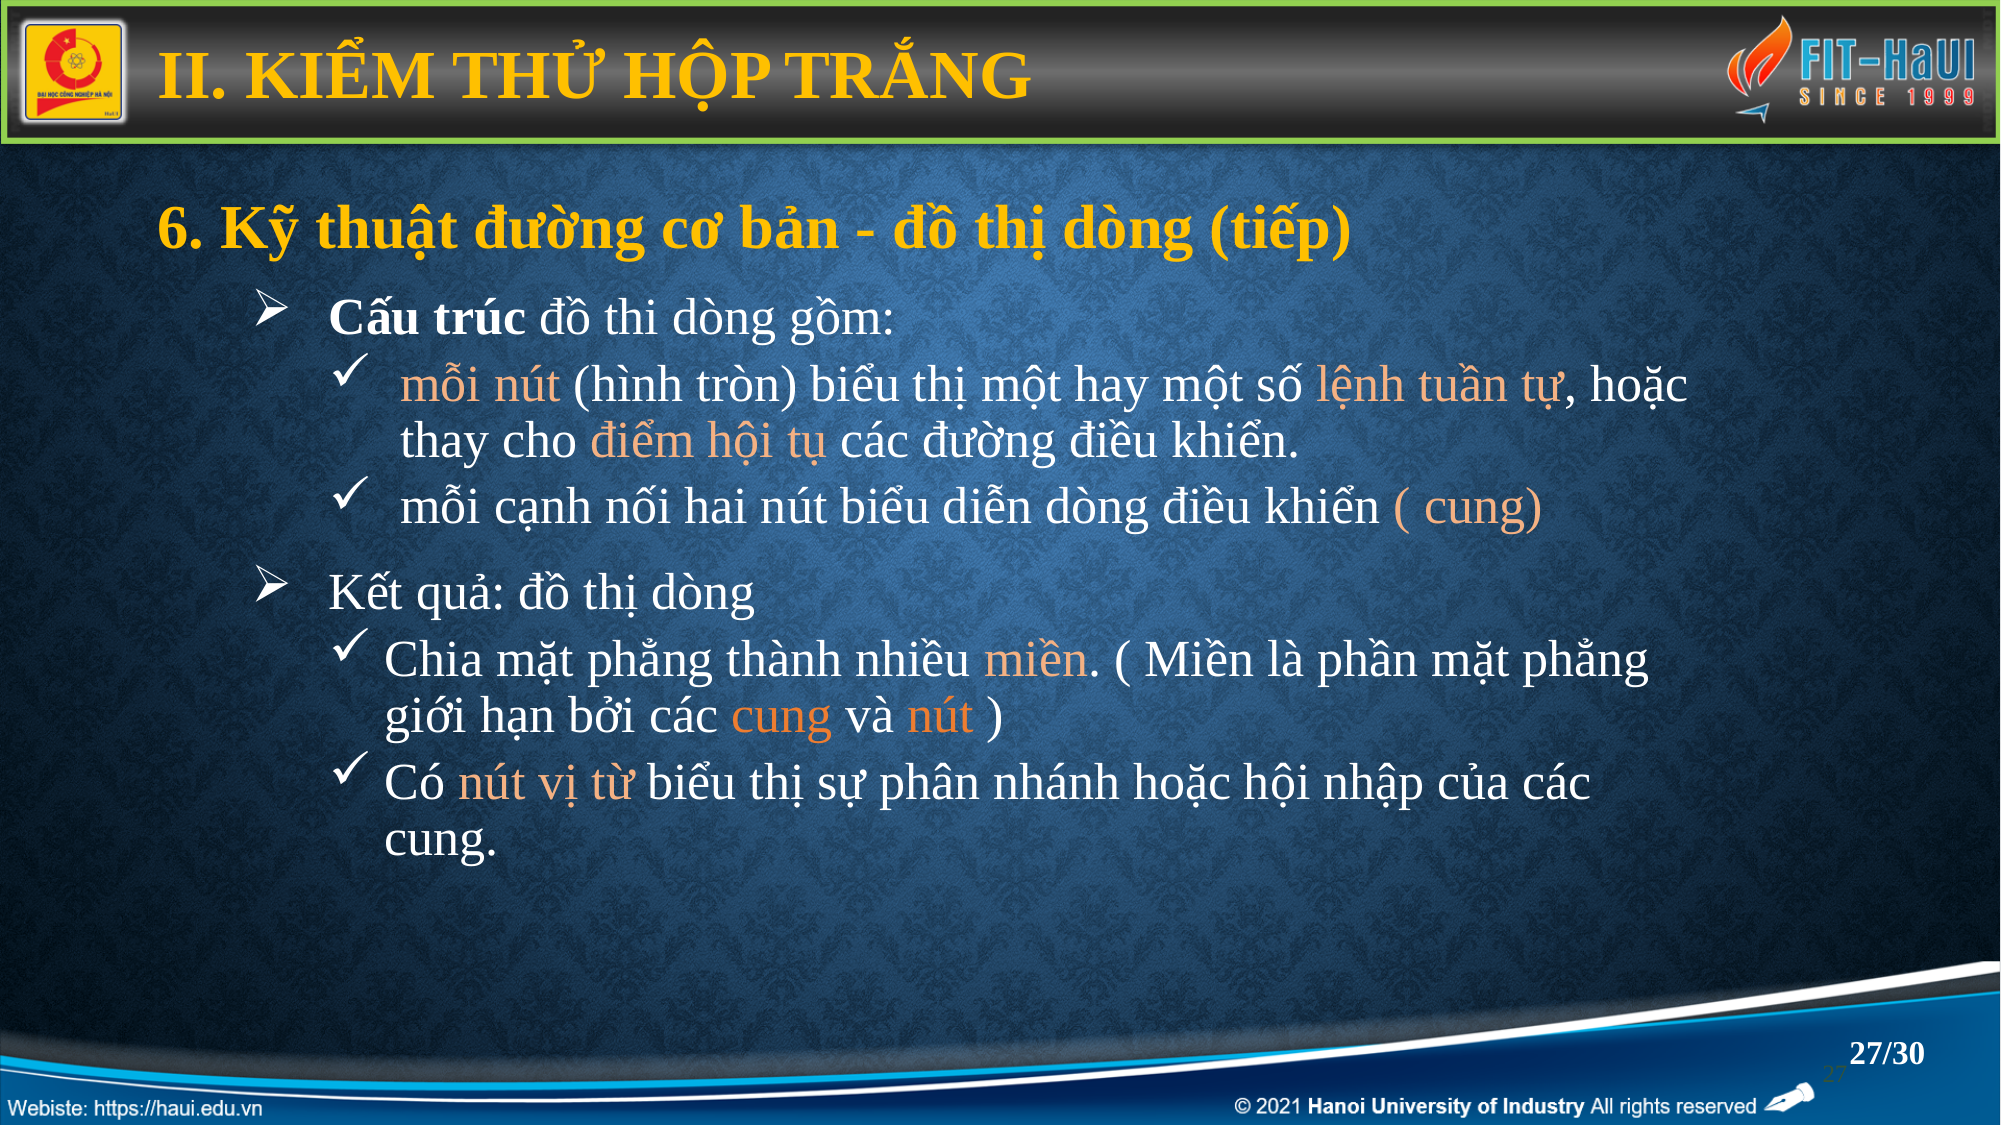

II. KIỂM THỬ HỘP TRẮNG
6. Kỹ thuật đường cơ bản - đồ thị dòng (tiếp)
Cấu trúc đồ thi dòng gồm:
mỗi nút (hình tròn) biểu thị một hay một số lệnh tuần tự, hoặc thay cho điểm hội tụ các đường điều khiển.
mỗi cạnh nối hai nút biểu diễn dòng điều khiển ( cung)
Kết quả: đồ thị dòng
Chia mặt phẳng thành nhiều miền. ( Miền là phần mặt phẳng giới hạn bởi các cung và nút )
Có nút vị từ biểu thị sự phân nhánh hoặc hội nhập của các cung.
27/30
27